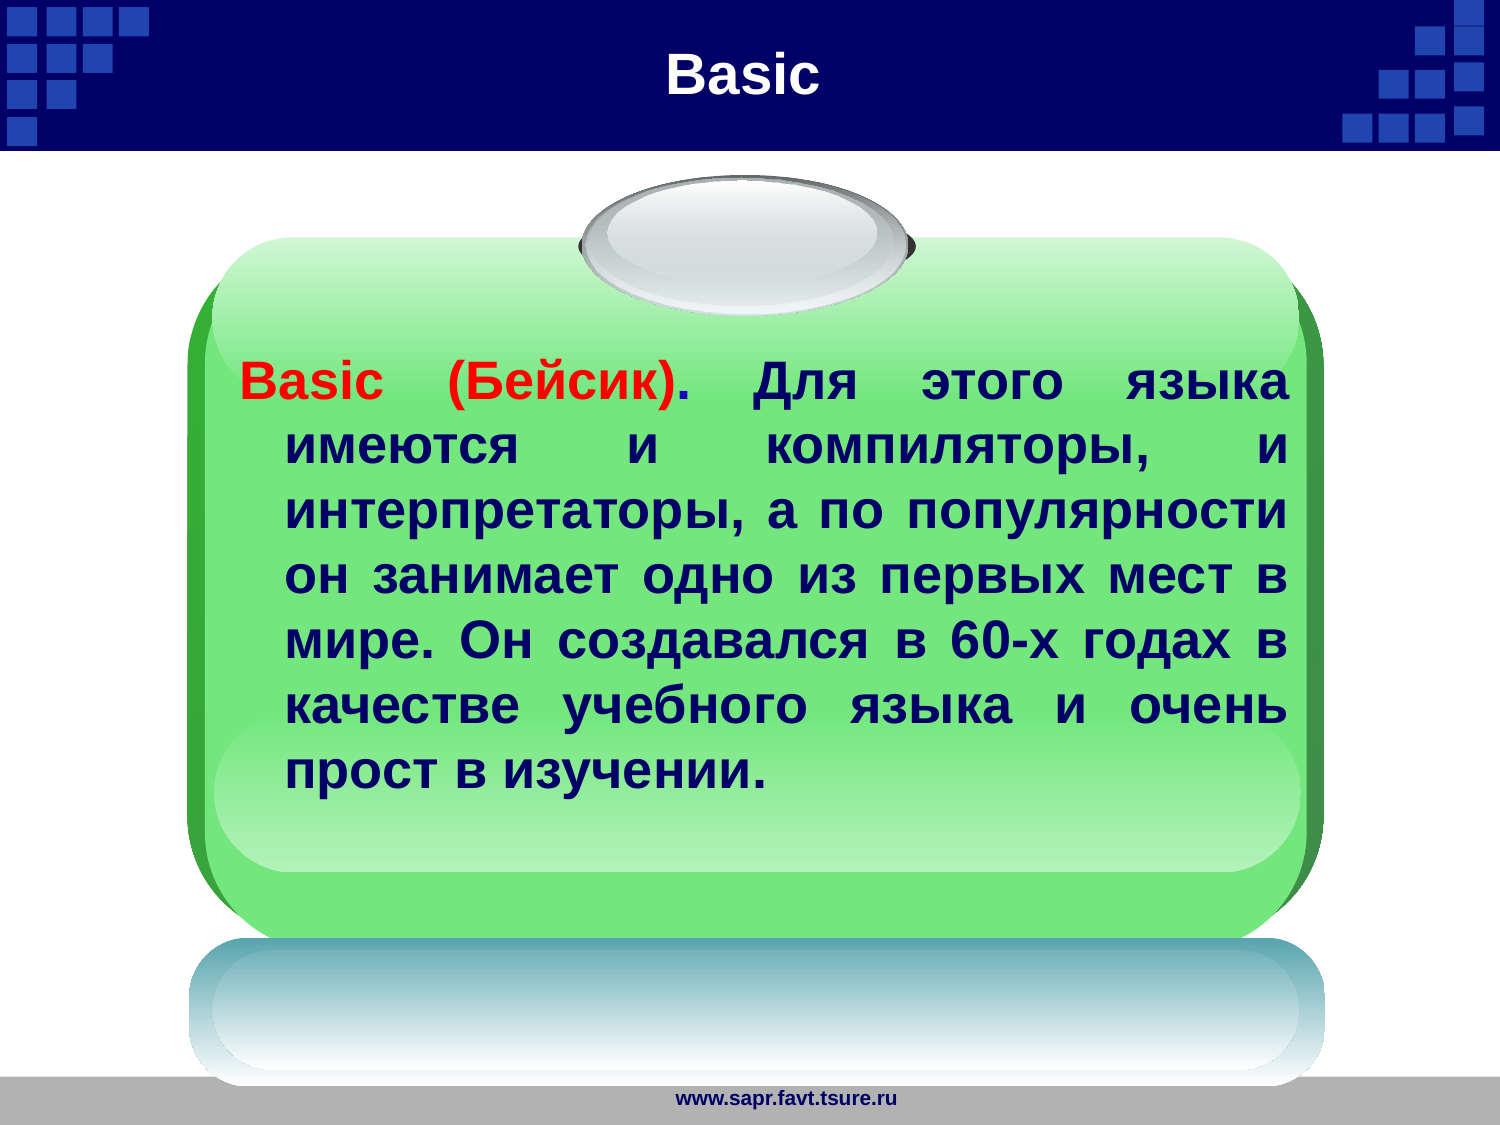

Basic

Basic (Бейсик). Для этого языка имеются и компиляторы, и интерпретаторы, а по популярности он занимает одно из первых мест в мире. Он создавался в 60-х годах в качестве учебного языка и очень прост в изучении.

www.sapr.favt.tsure.ru